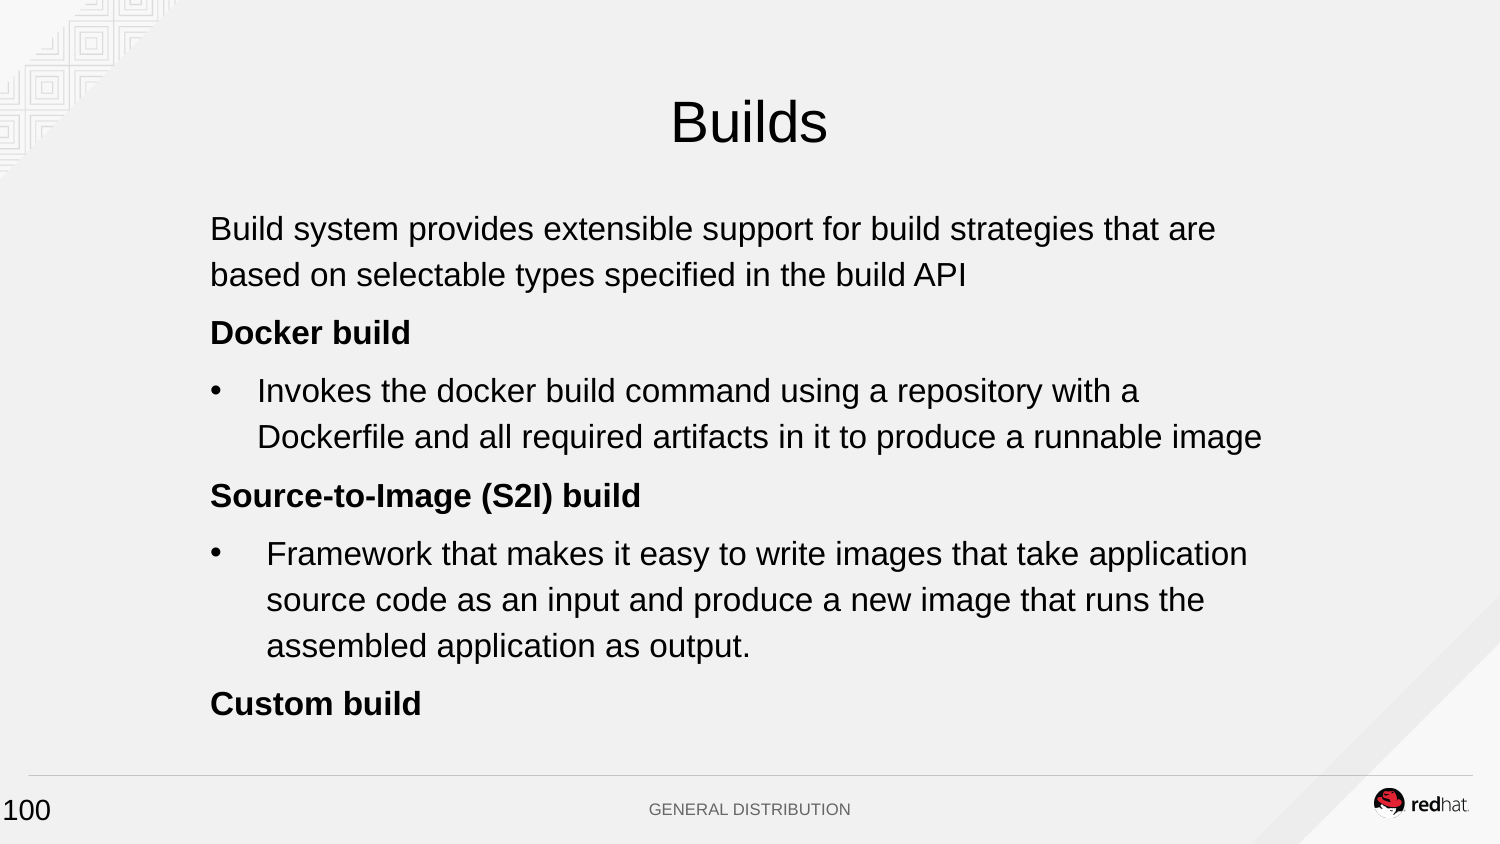

# Builds
Build system provides extensible support for build strategies that are based on selectable types specified in the build API
Docker build
Invokes the docker build command using a repository with a Dockerfile and all required artifacts in it to produce a runnable image
Source-to-Image (S2I) build
Framework that makes it easy to write images that take application source code as an input and produce a new image that runs the assembled application as output.
Custom build
100